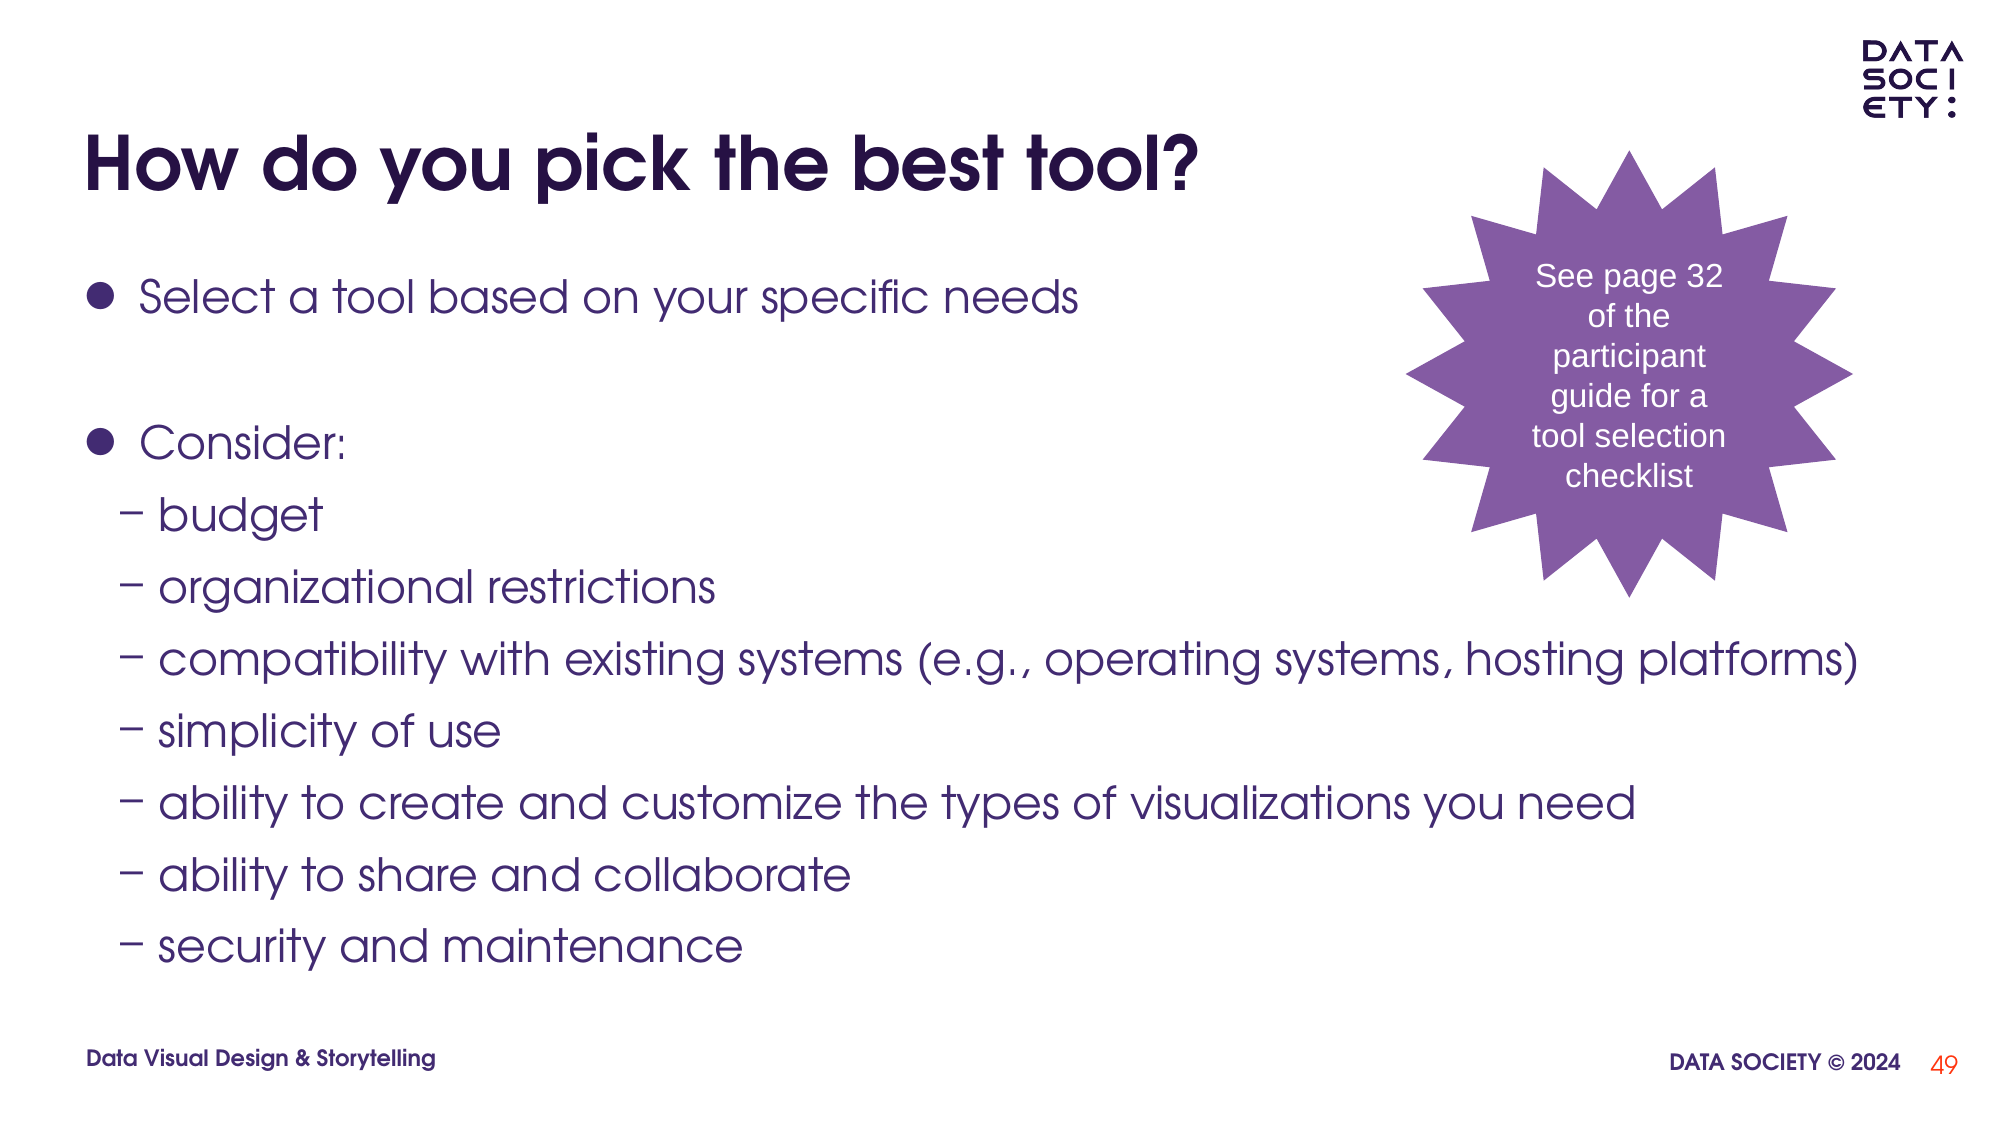

# How do you pick the best tool?
See page 32 of the participant guide for a tool selection checklist
Select a tool based on your specific needs

Consider:
budget
organizational restrictions
compatibility with existing systems (e.g., operating systems, hosting platforms)
simplicity of use
ability to create and customize the types of visualizations you need
ability to share and collaborate
security and maintenance

49